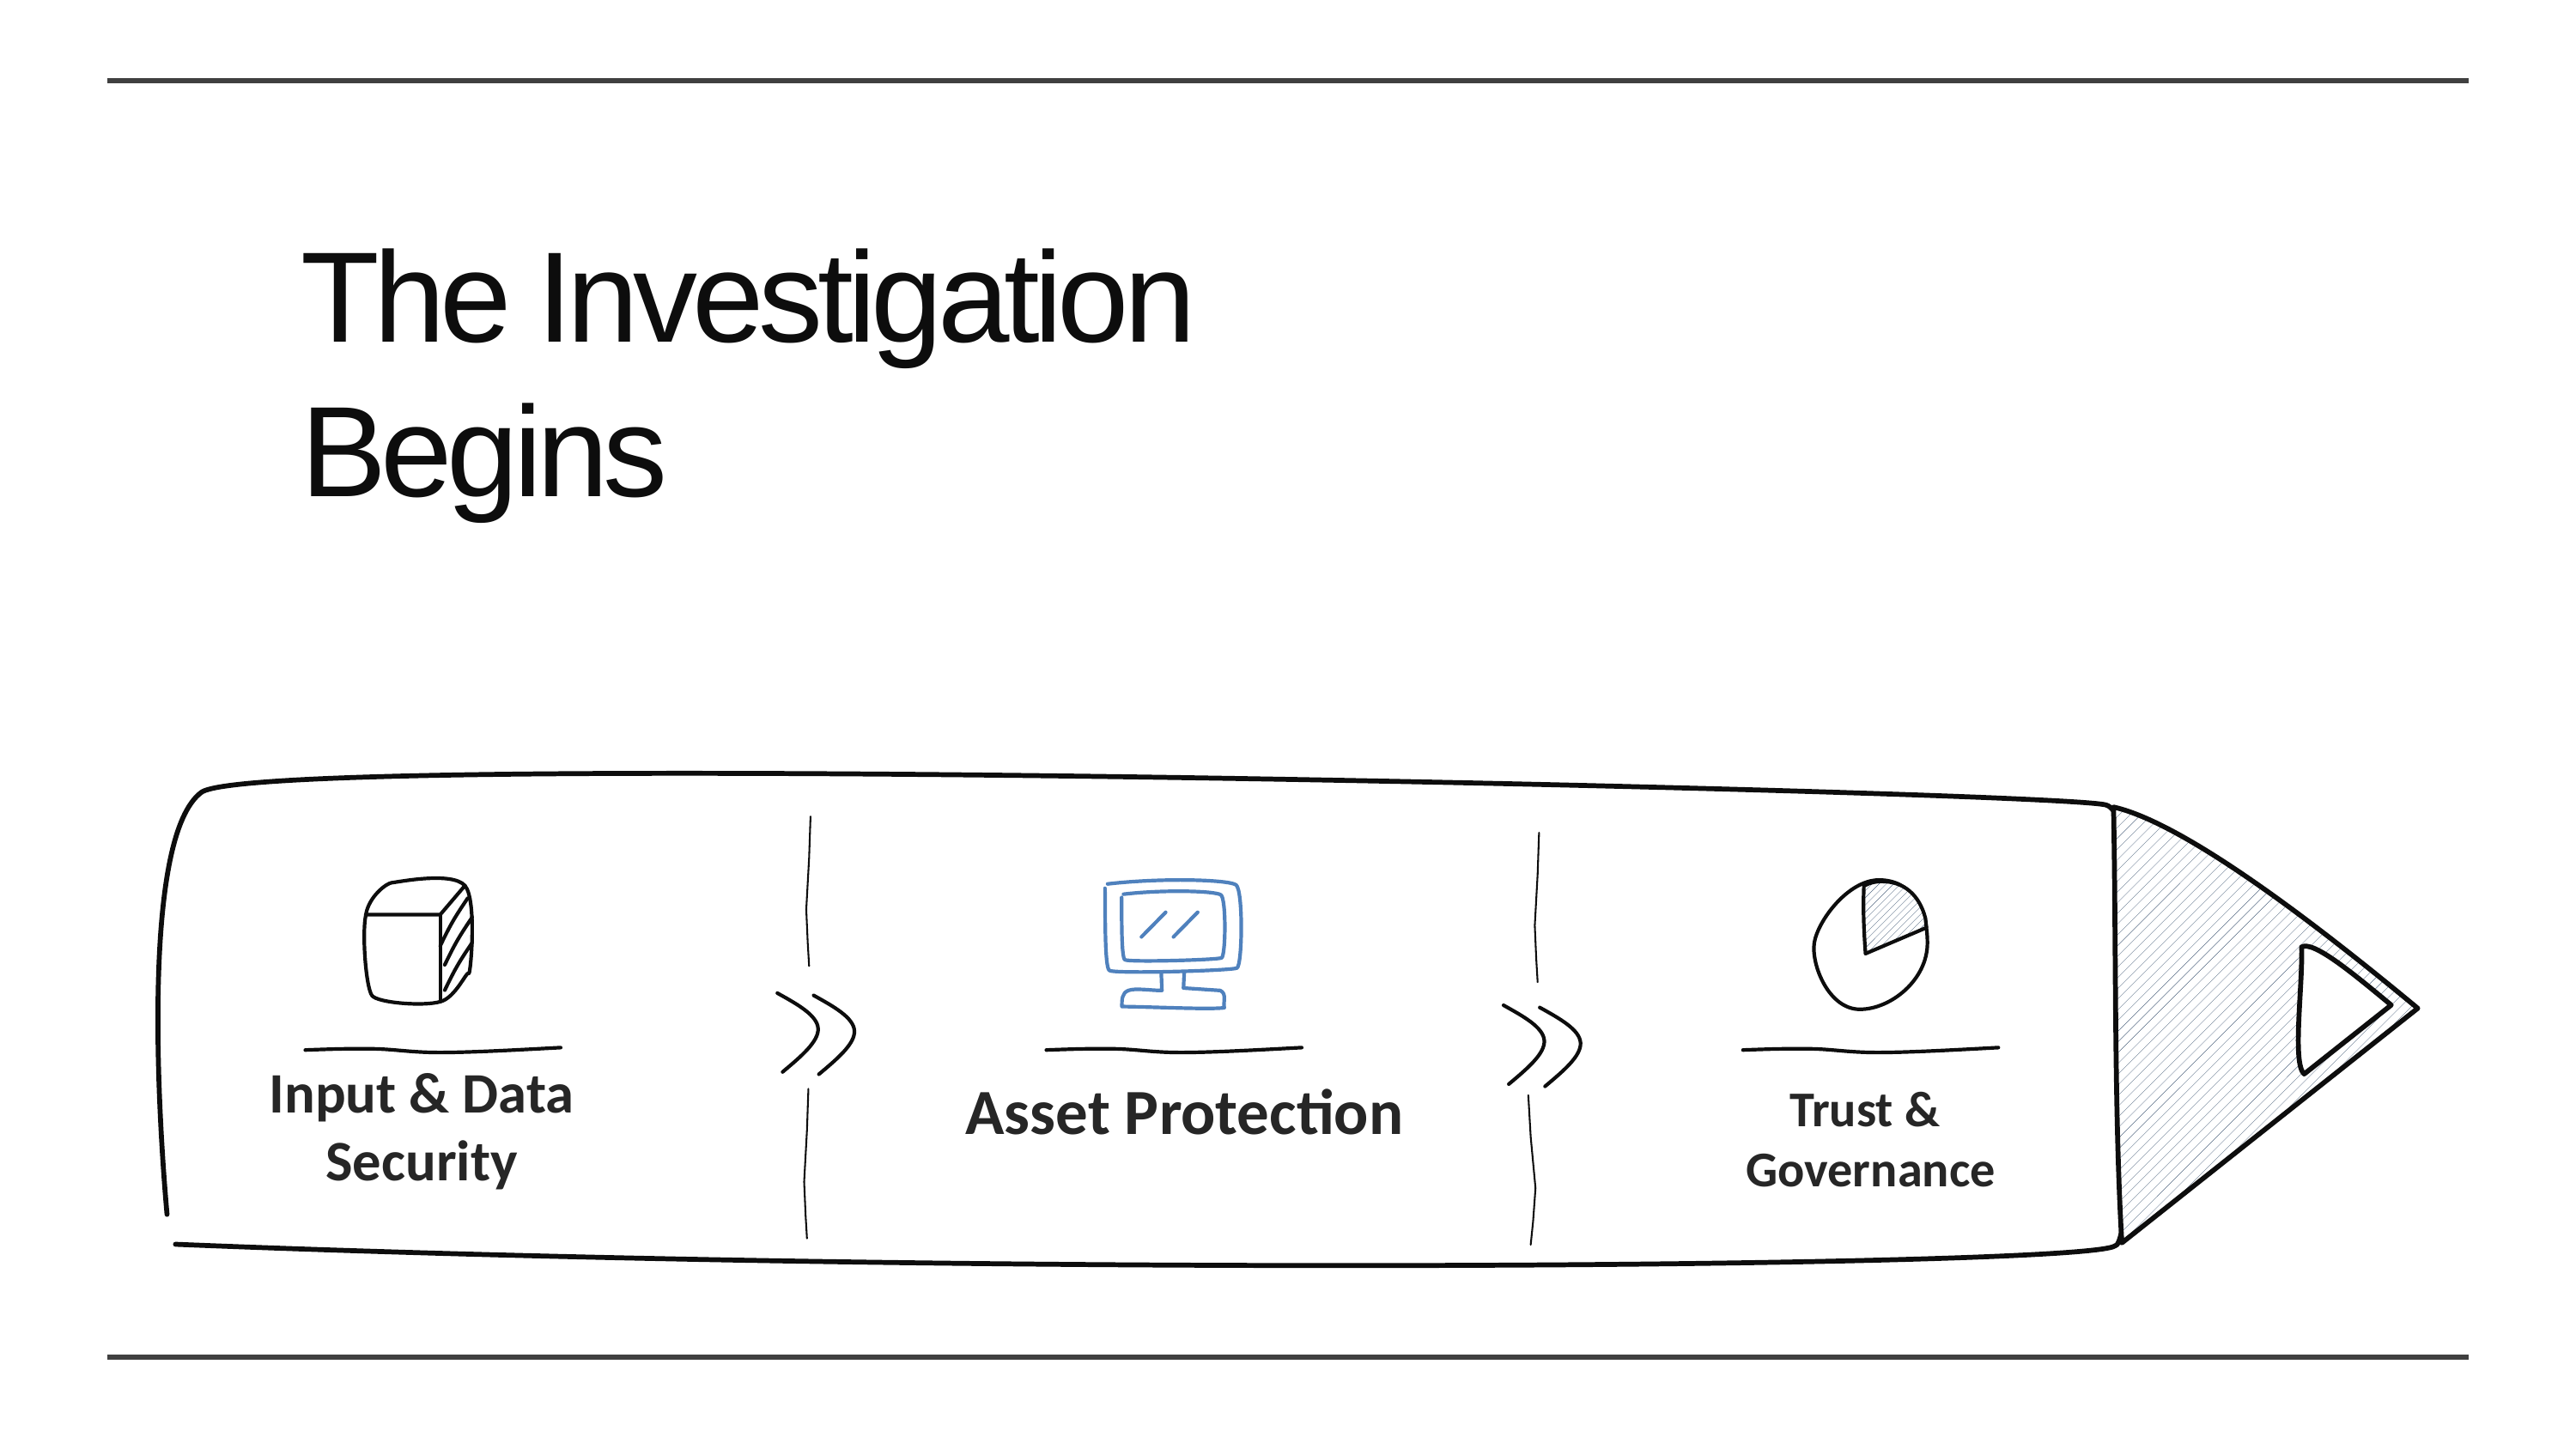

The Investigation
Begins

Asset Protection

Input & Data
Security
Trust &
Governance